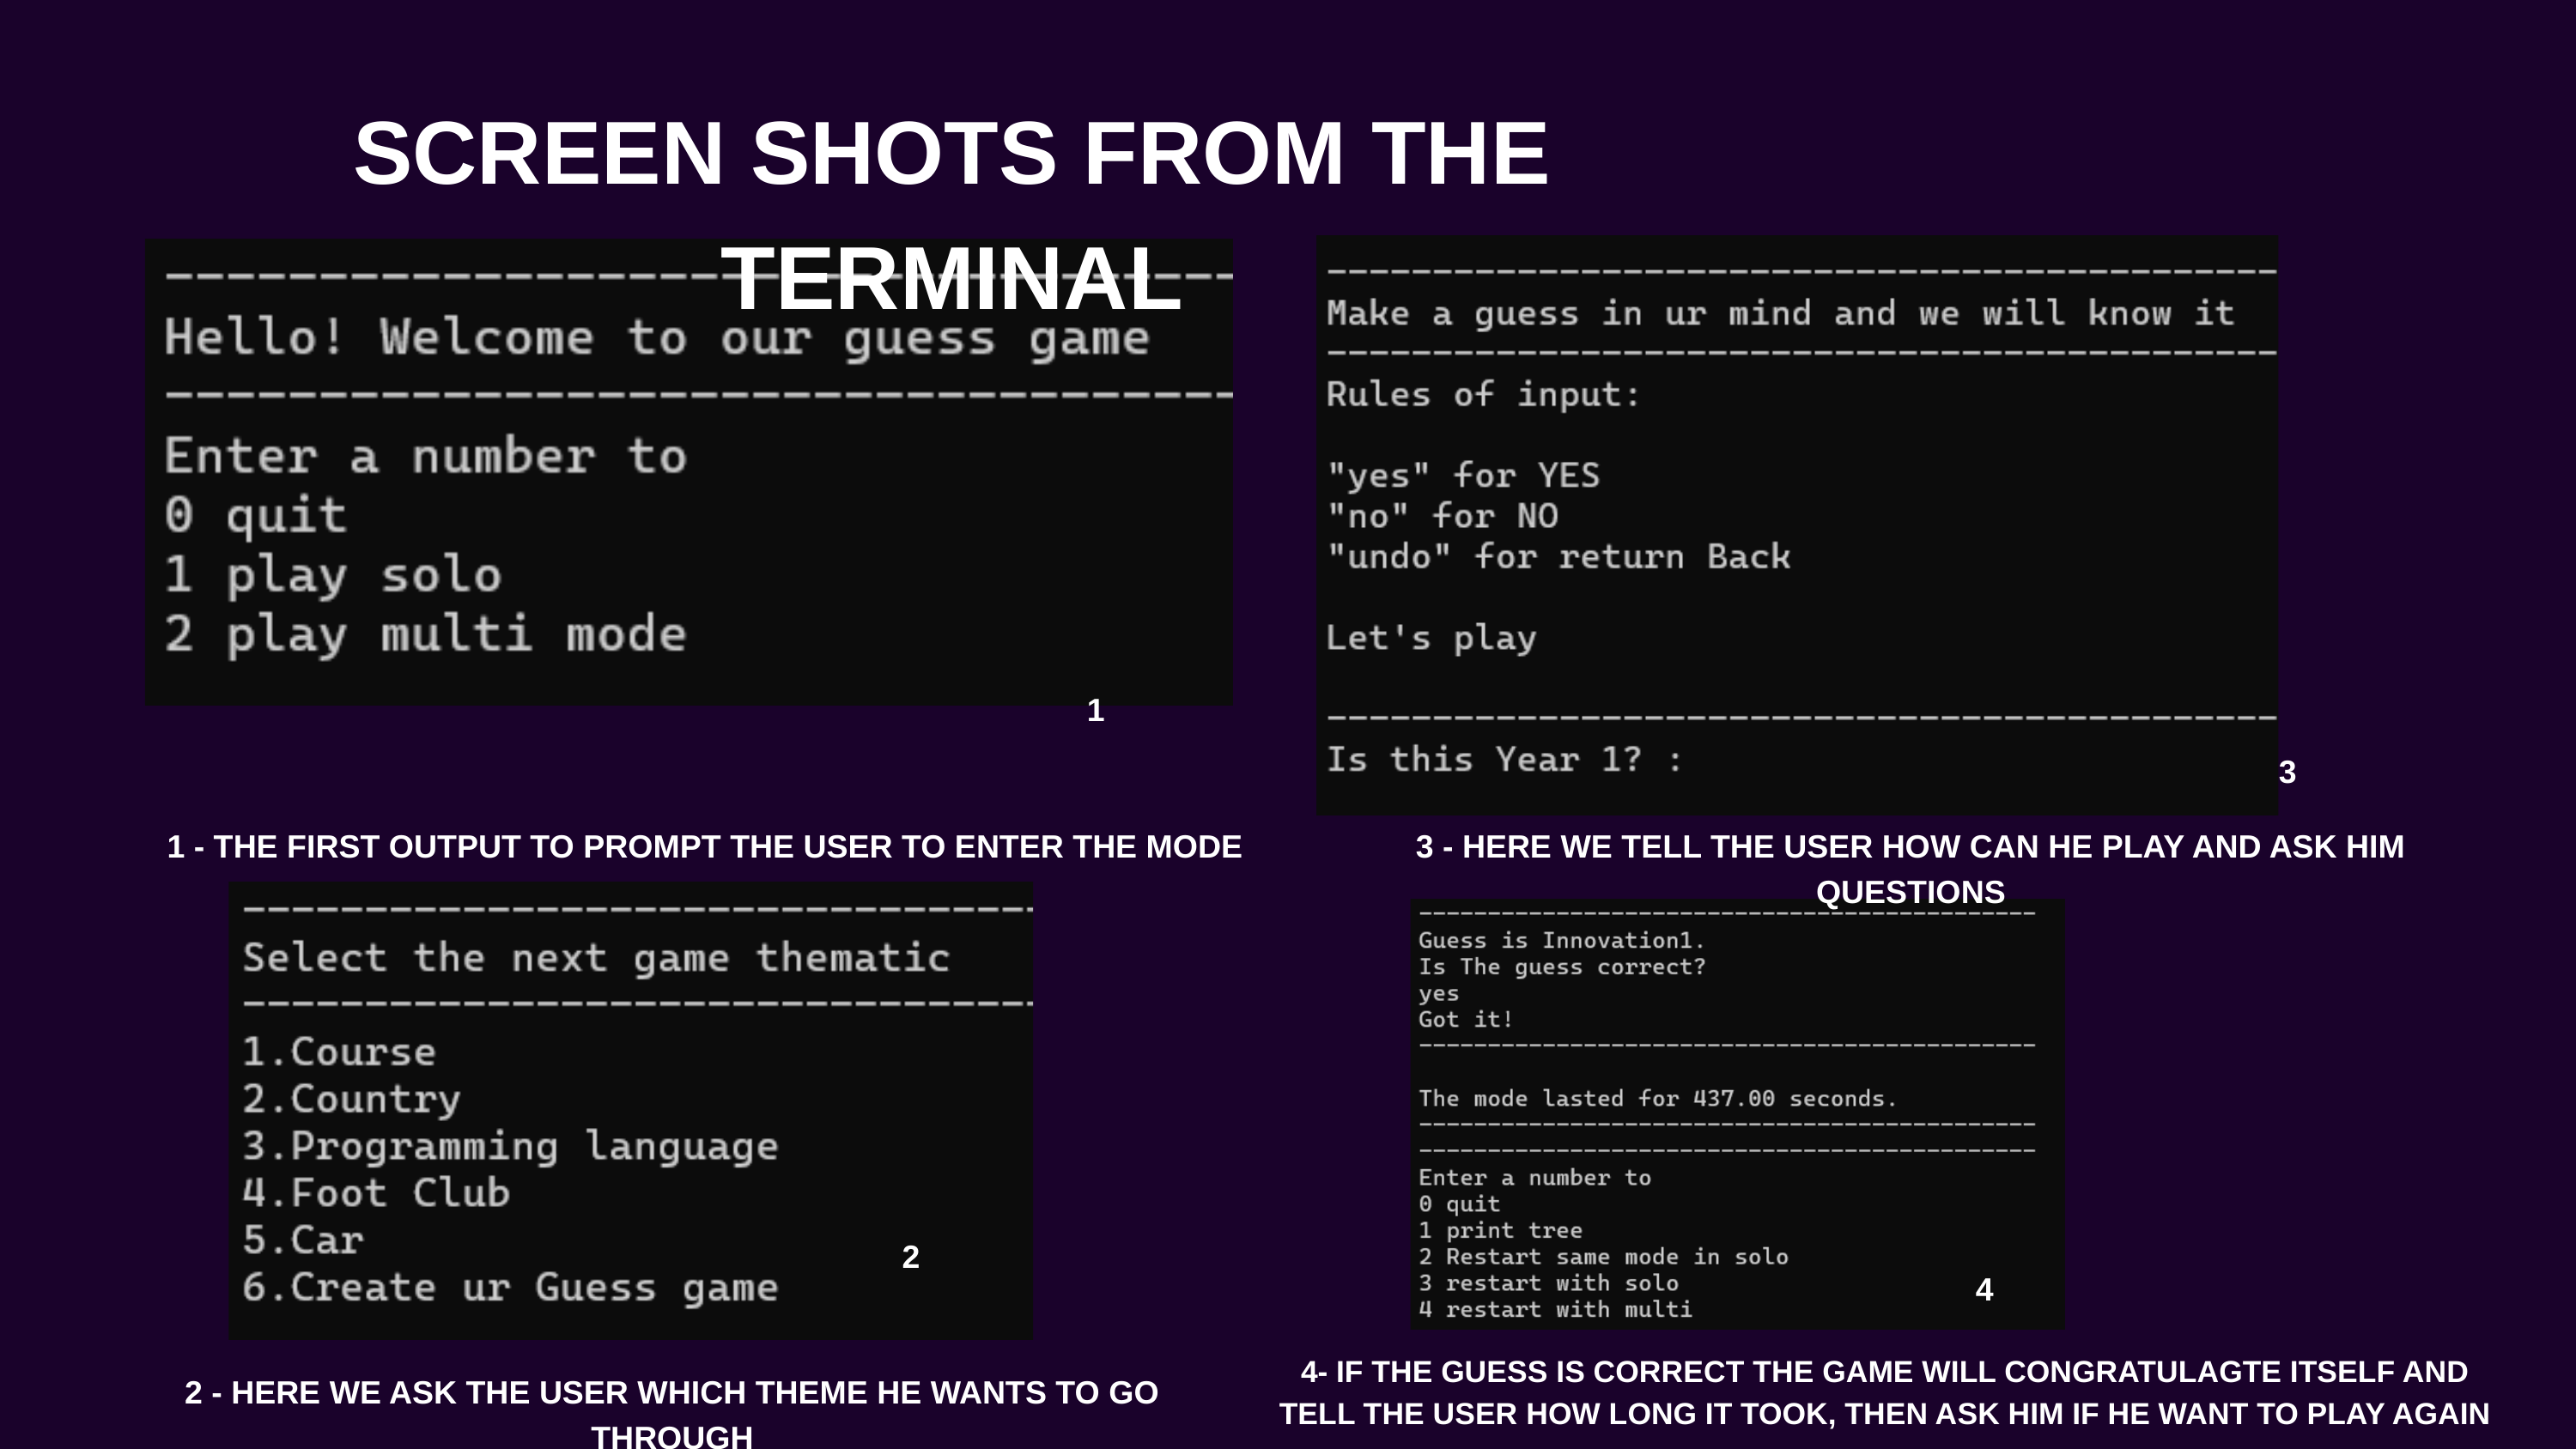

SCREEN SHOTS FROM THE TERMINAL

1
3
1 - THE FIRST OUTPUT TO PROMPT THE USER TO ENTER THE MODE
3 - HERE WE TELL THE USER HOW CAN HE PLAY AND ASK HIM QUESTIONS

2
4
4- IF THE GUESS IS CORRECT THE GAME WILL CONGRATULAGTE ITSELF AND TELL THE USER HOW LONG IT TOOK, THEN ASK HIM IF HE WANT TO PLAY AGAIN
2 - HERE WE ASK THE USER WHICH THEME HE WANTS TO GO THROUGH